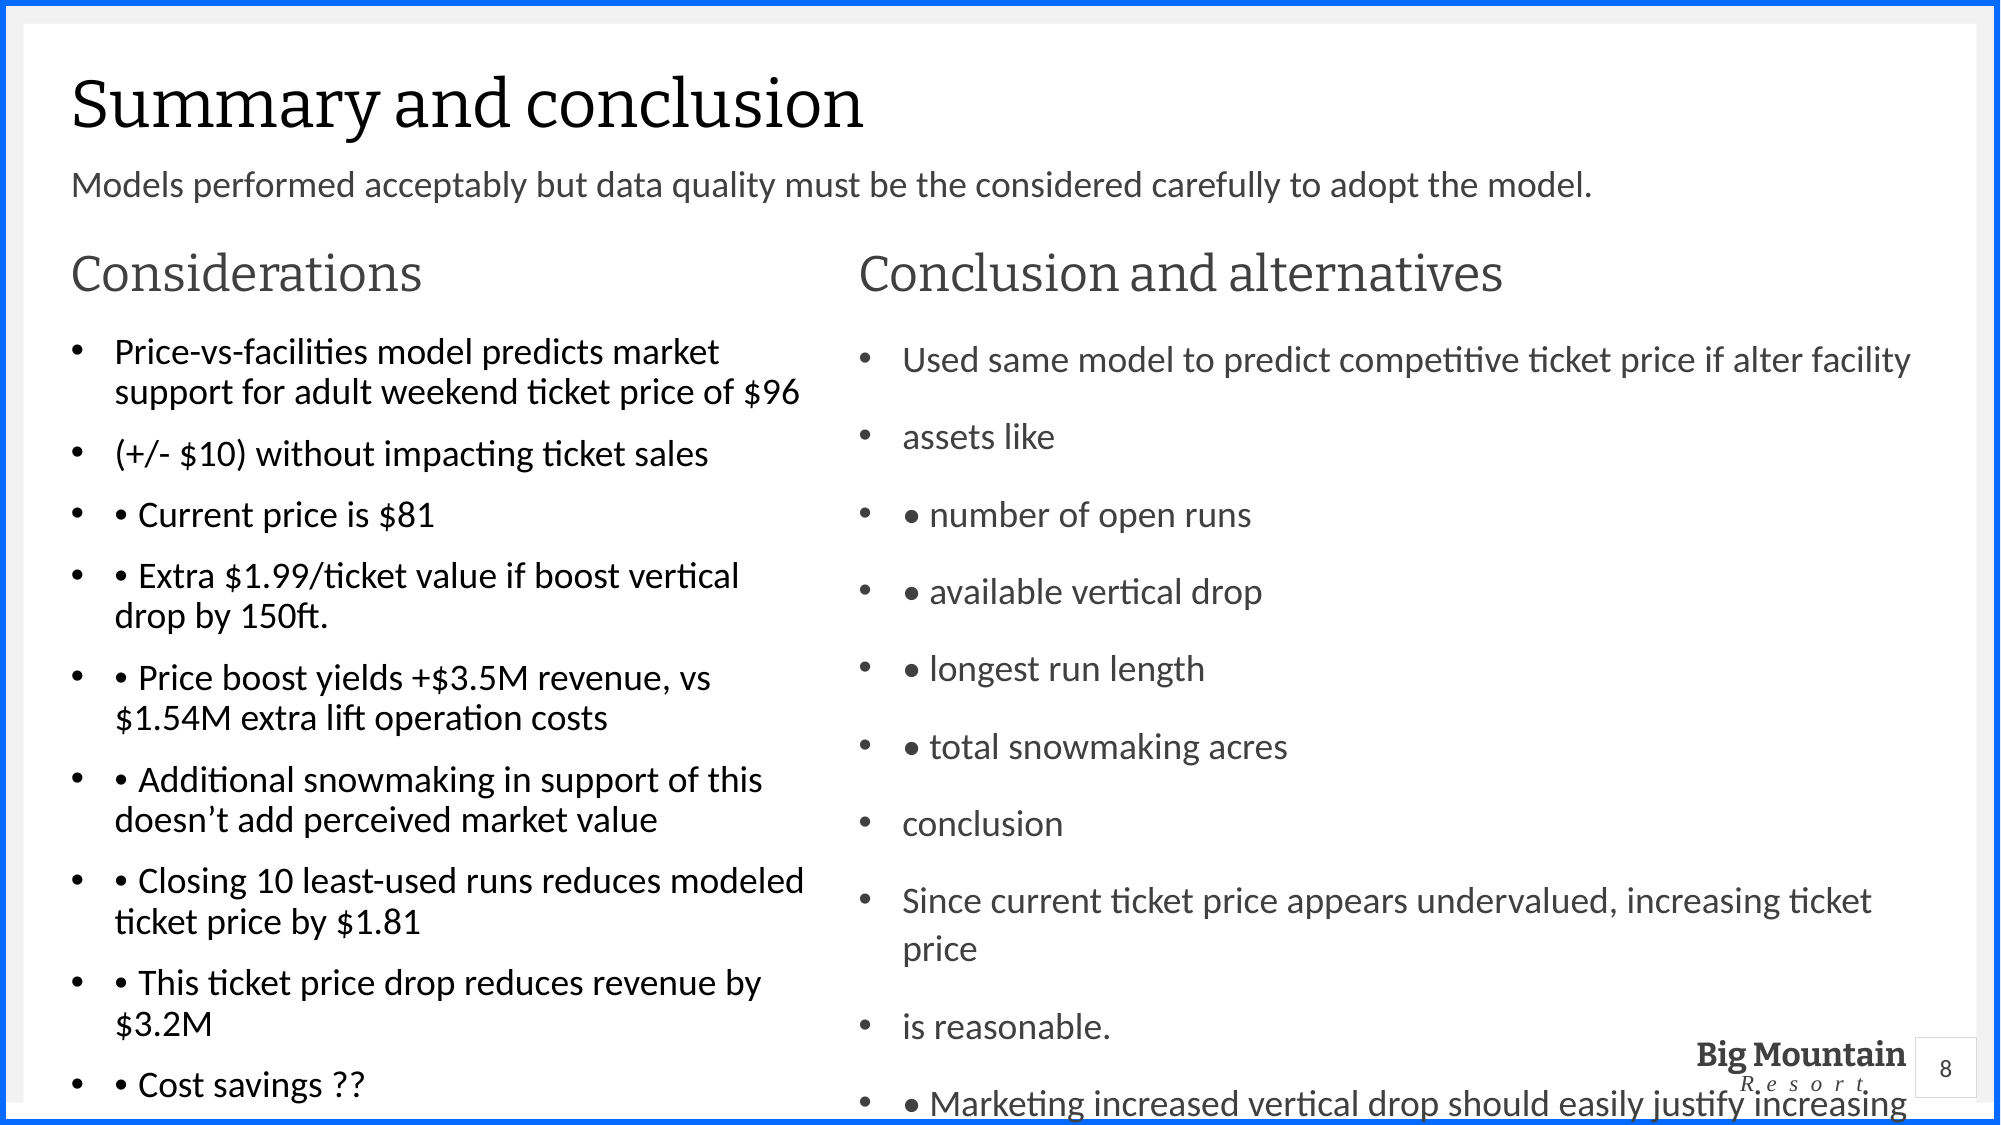

# Summary and conclusion
Models performed acceptably but data quality must be the considered carefully to adopt the model.
Considerations
Conclusion and alternatives
Price-vs-facilities model predicts market support for adult weekend ticket price of $96
(+/- $10) without impacting ticket sales
• Current price is $81
• Extra $1.99/ticket value if boost vertical drop by 150ft.
• Price boost yields +$3.5M revenue, vs $1.54M extra lift operation costs
• Additional snowmaking in support of this doesn’t add perceived market value
• Closing 10 least-used runs reduces modeled ticket price by $1.81
• This ticket price drop reduces revenue by $3.2M
• Cost savings ??
• Increasing longest run length is revenue neutral by model
Used same model to predict competitive ticket price if alter facility
assets like
• number of open runs
• available vertical drop
• longest run length
• total snowmaking acres
conclusion
Since current ticket price appears undervalued, increasing ticket price
is reasonable.
• Marketing increased vertical drop should easily justify increasing
ticket price by at least $2.
• Big Mountain predicted ticket price (and thus revenue) does not
change if offset the reduction of 10 runs with additional vertical drop
from a new lift. Change in profitability depend on relative operating
costs of new lift vs maintaining 10 least-used runs.
11
8